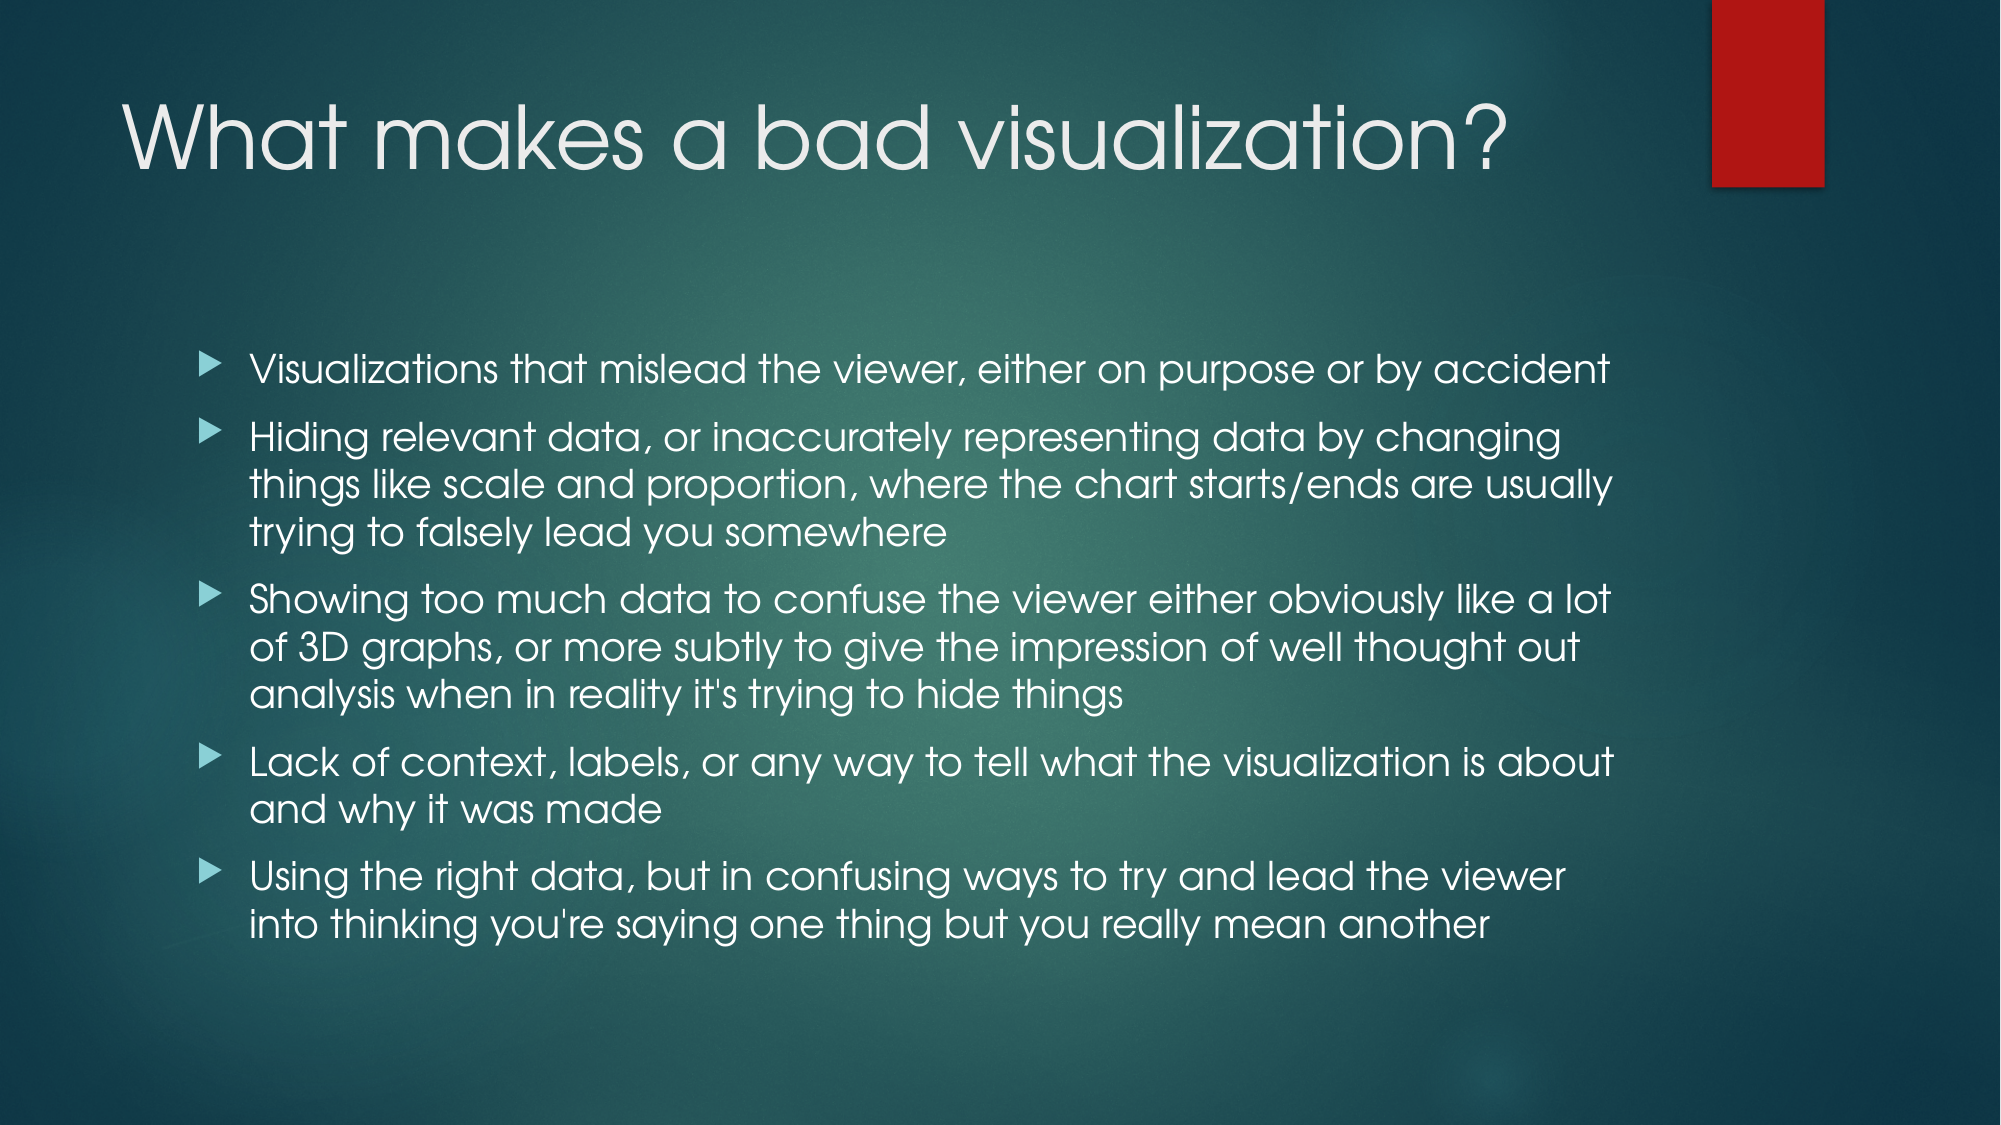

# What makes a bad visualization?
Visualizations that mislead the viewer, either on purpose or by accident
Hiding relevant data, or inaccurately representing data by changing things like scale and proportion, where the chart starts/ends are usually trying to falsely lead you somewhere
Showing too much data to confuse the viewer either obviously like a lot of 3D graphs, or more subtly to give the impression of well thought out analysis when in reality it's trying to hide things
Lack of context, labels, or any way to tell what the visualization is about and why it was made
Using the right data, but in confusing ways to try and lead the viewer into thinking you're saying one thing but you really mean another